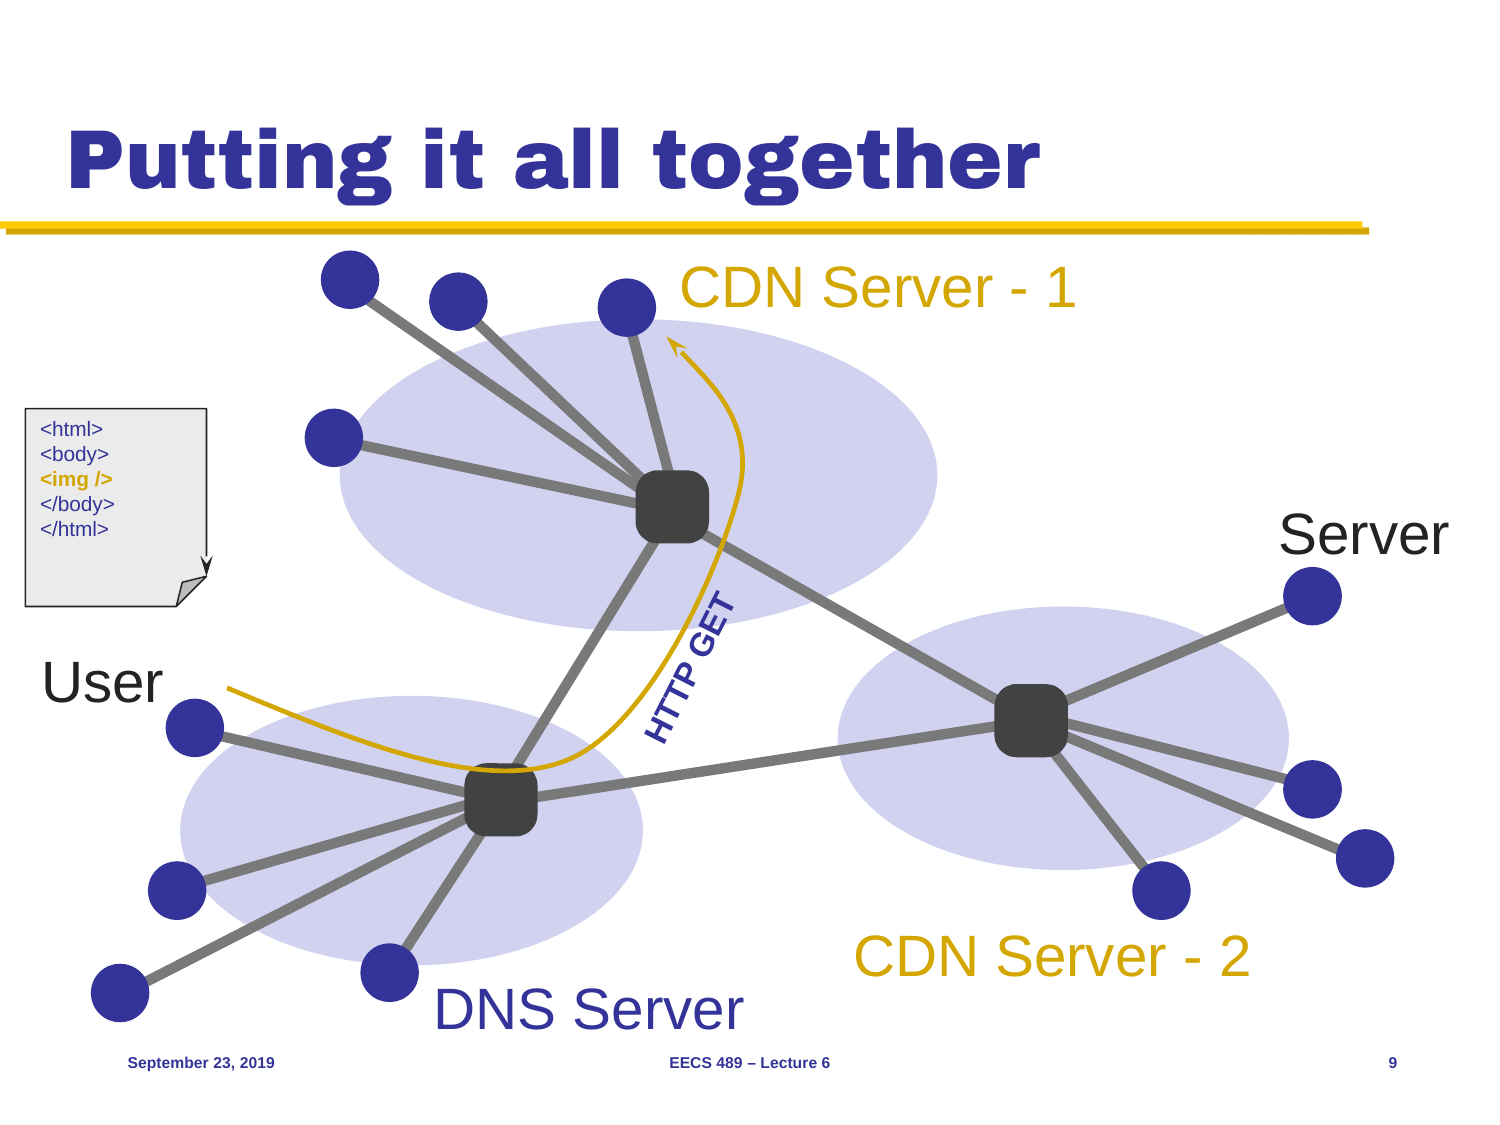

# Putting it all together
CDN Server - 1

<html>
<body>
<img />
</body>
</html>

Server

User
HTTP GET

CDN Server - 2

DNS Server
September 23, 2019
EECS 489 – Lecture 6
9